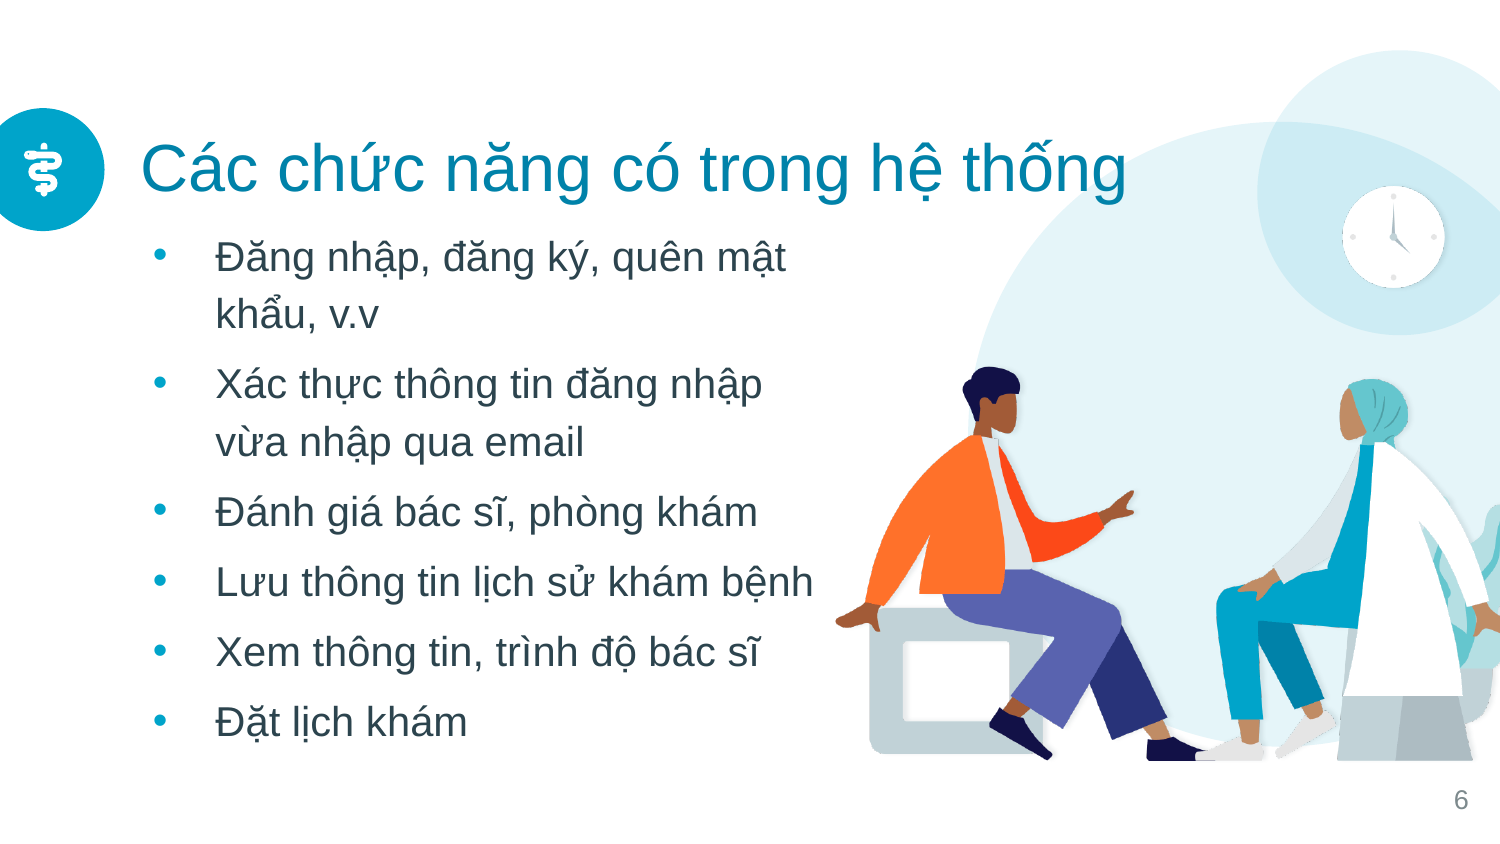

# Các chức năng có trong hệ thống
Đăng nhập, đăng ký, quên mật khẩu, v.v
Xác thực thông tin đăng nhập vừa nhập qua email
Đánh giá bác sĩ, phòng khám
Lưu thông tin lịch sử khám bệnh
Xem thông tin, trình độ bác sĩ
Đặt lịch khám

6